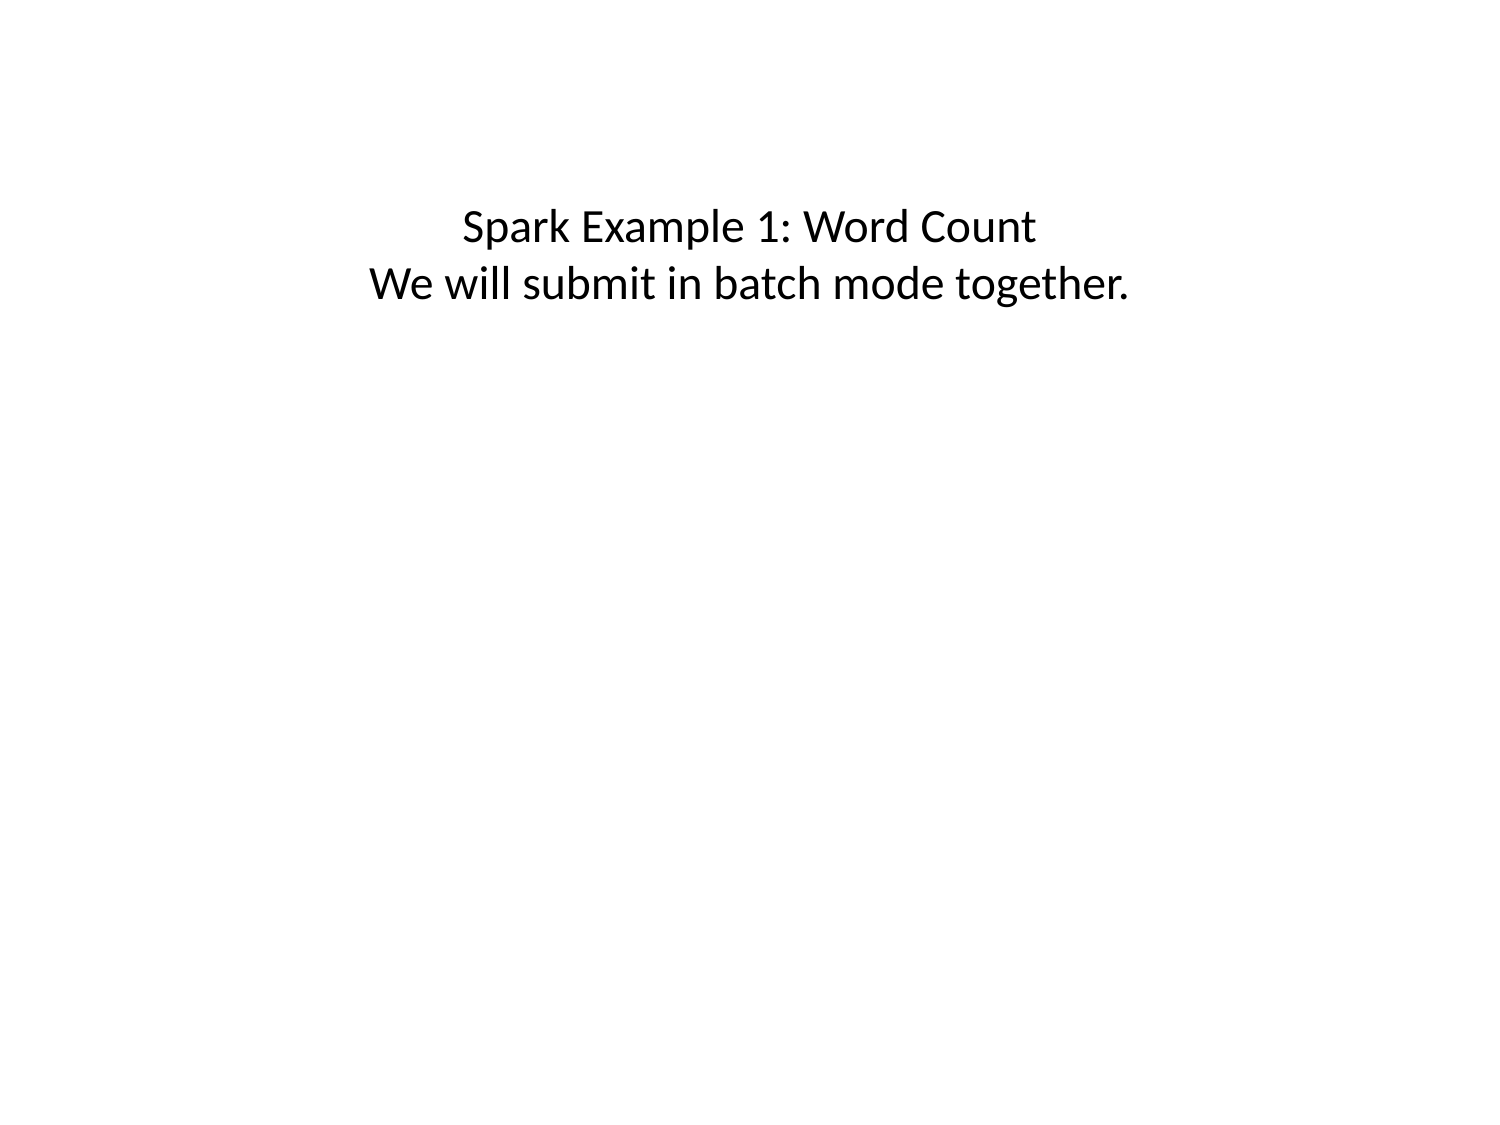

# Spark Example 1: Word Count We will submit in batch mode together.